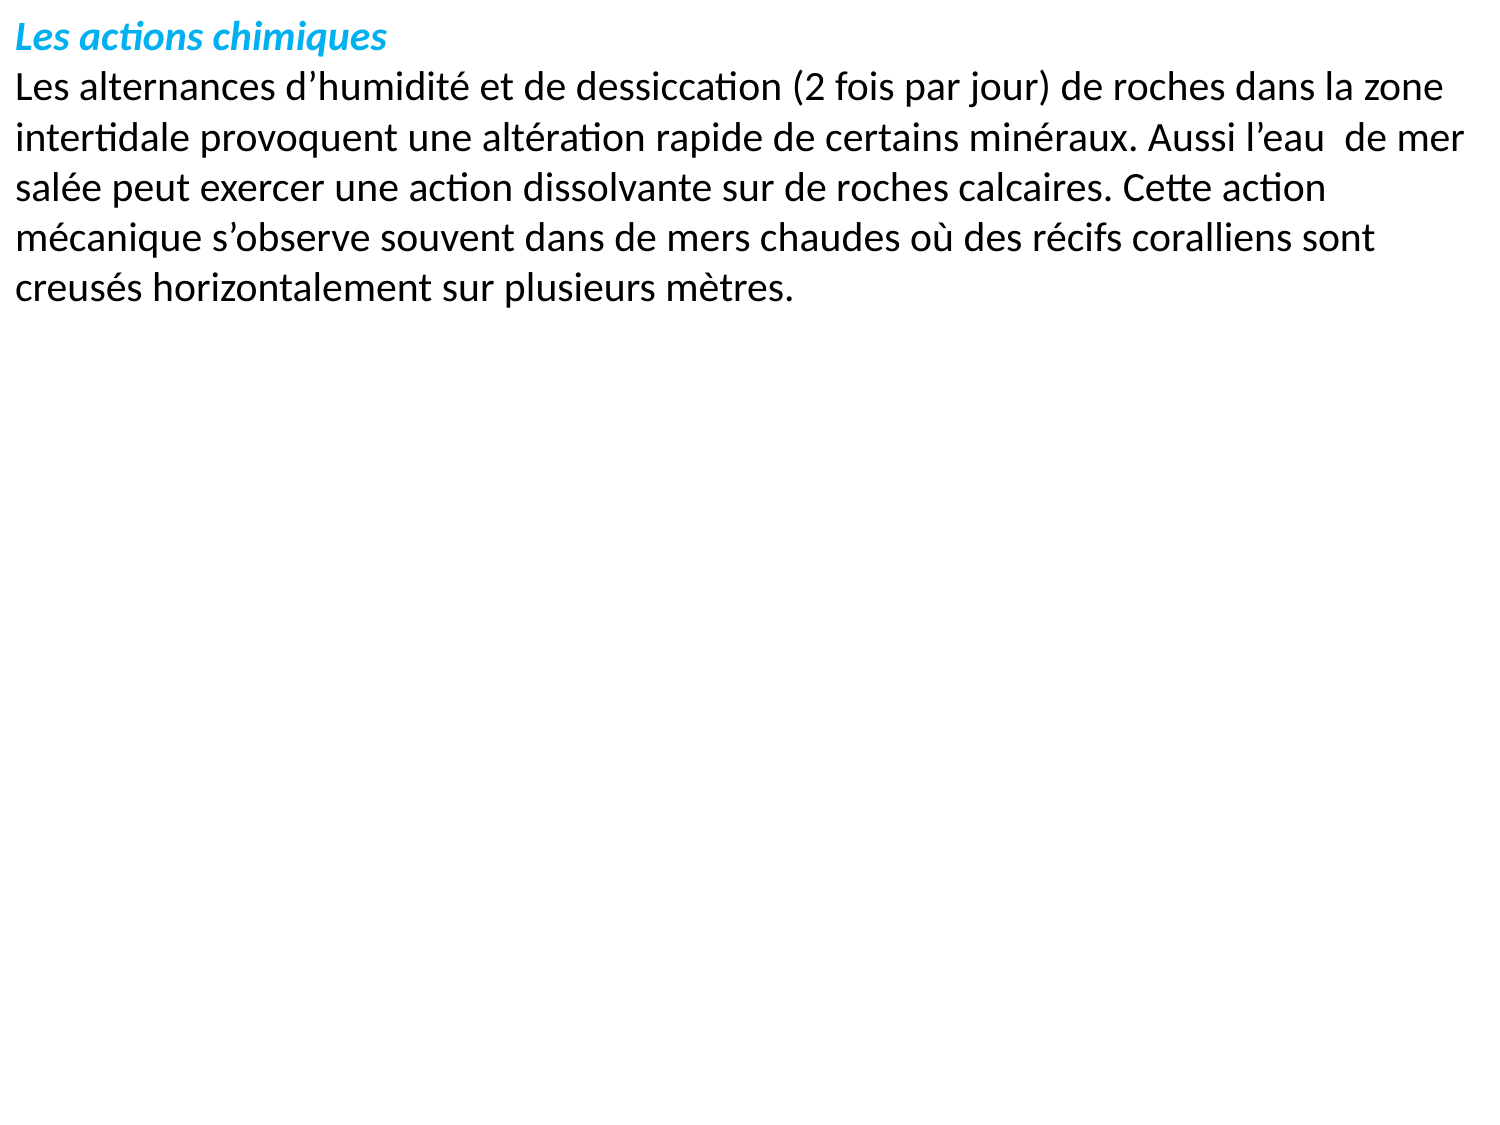

Les actions chimiques
Les alternances d’humidité et de dessiccation (2 fois par jour) de roches dans la zone intertidale provoquent une altération rapide de certains minéraux. Aussi l’eau  de mer salée peut exercer une action dissolvante sur de roches calcaires. Cette action mécanique s’observe souvent dans de mers chaudes où des récifs coralliens sont creusés horizontalement sur plusieurs mètres.